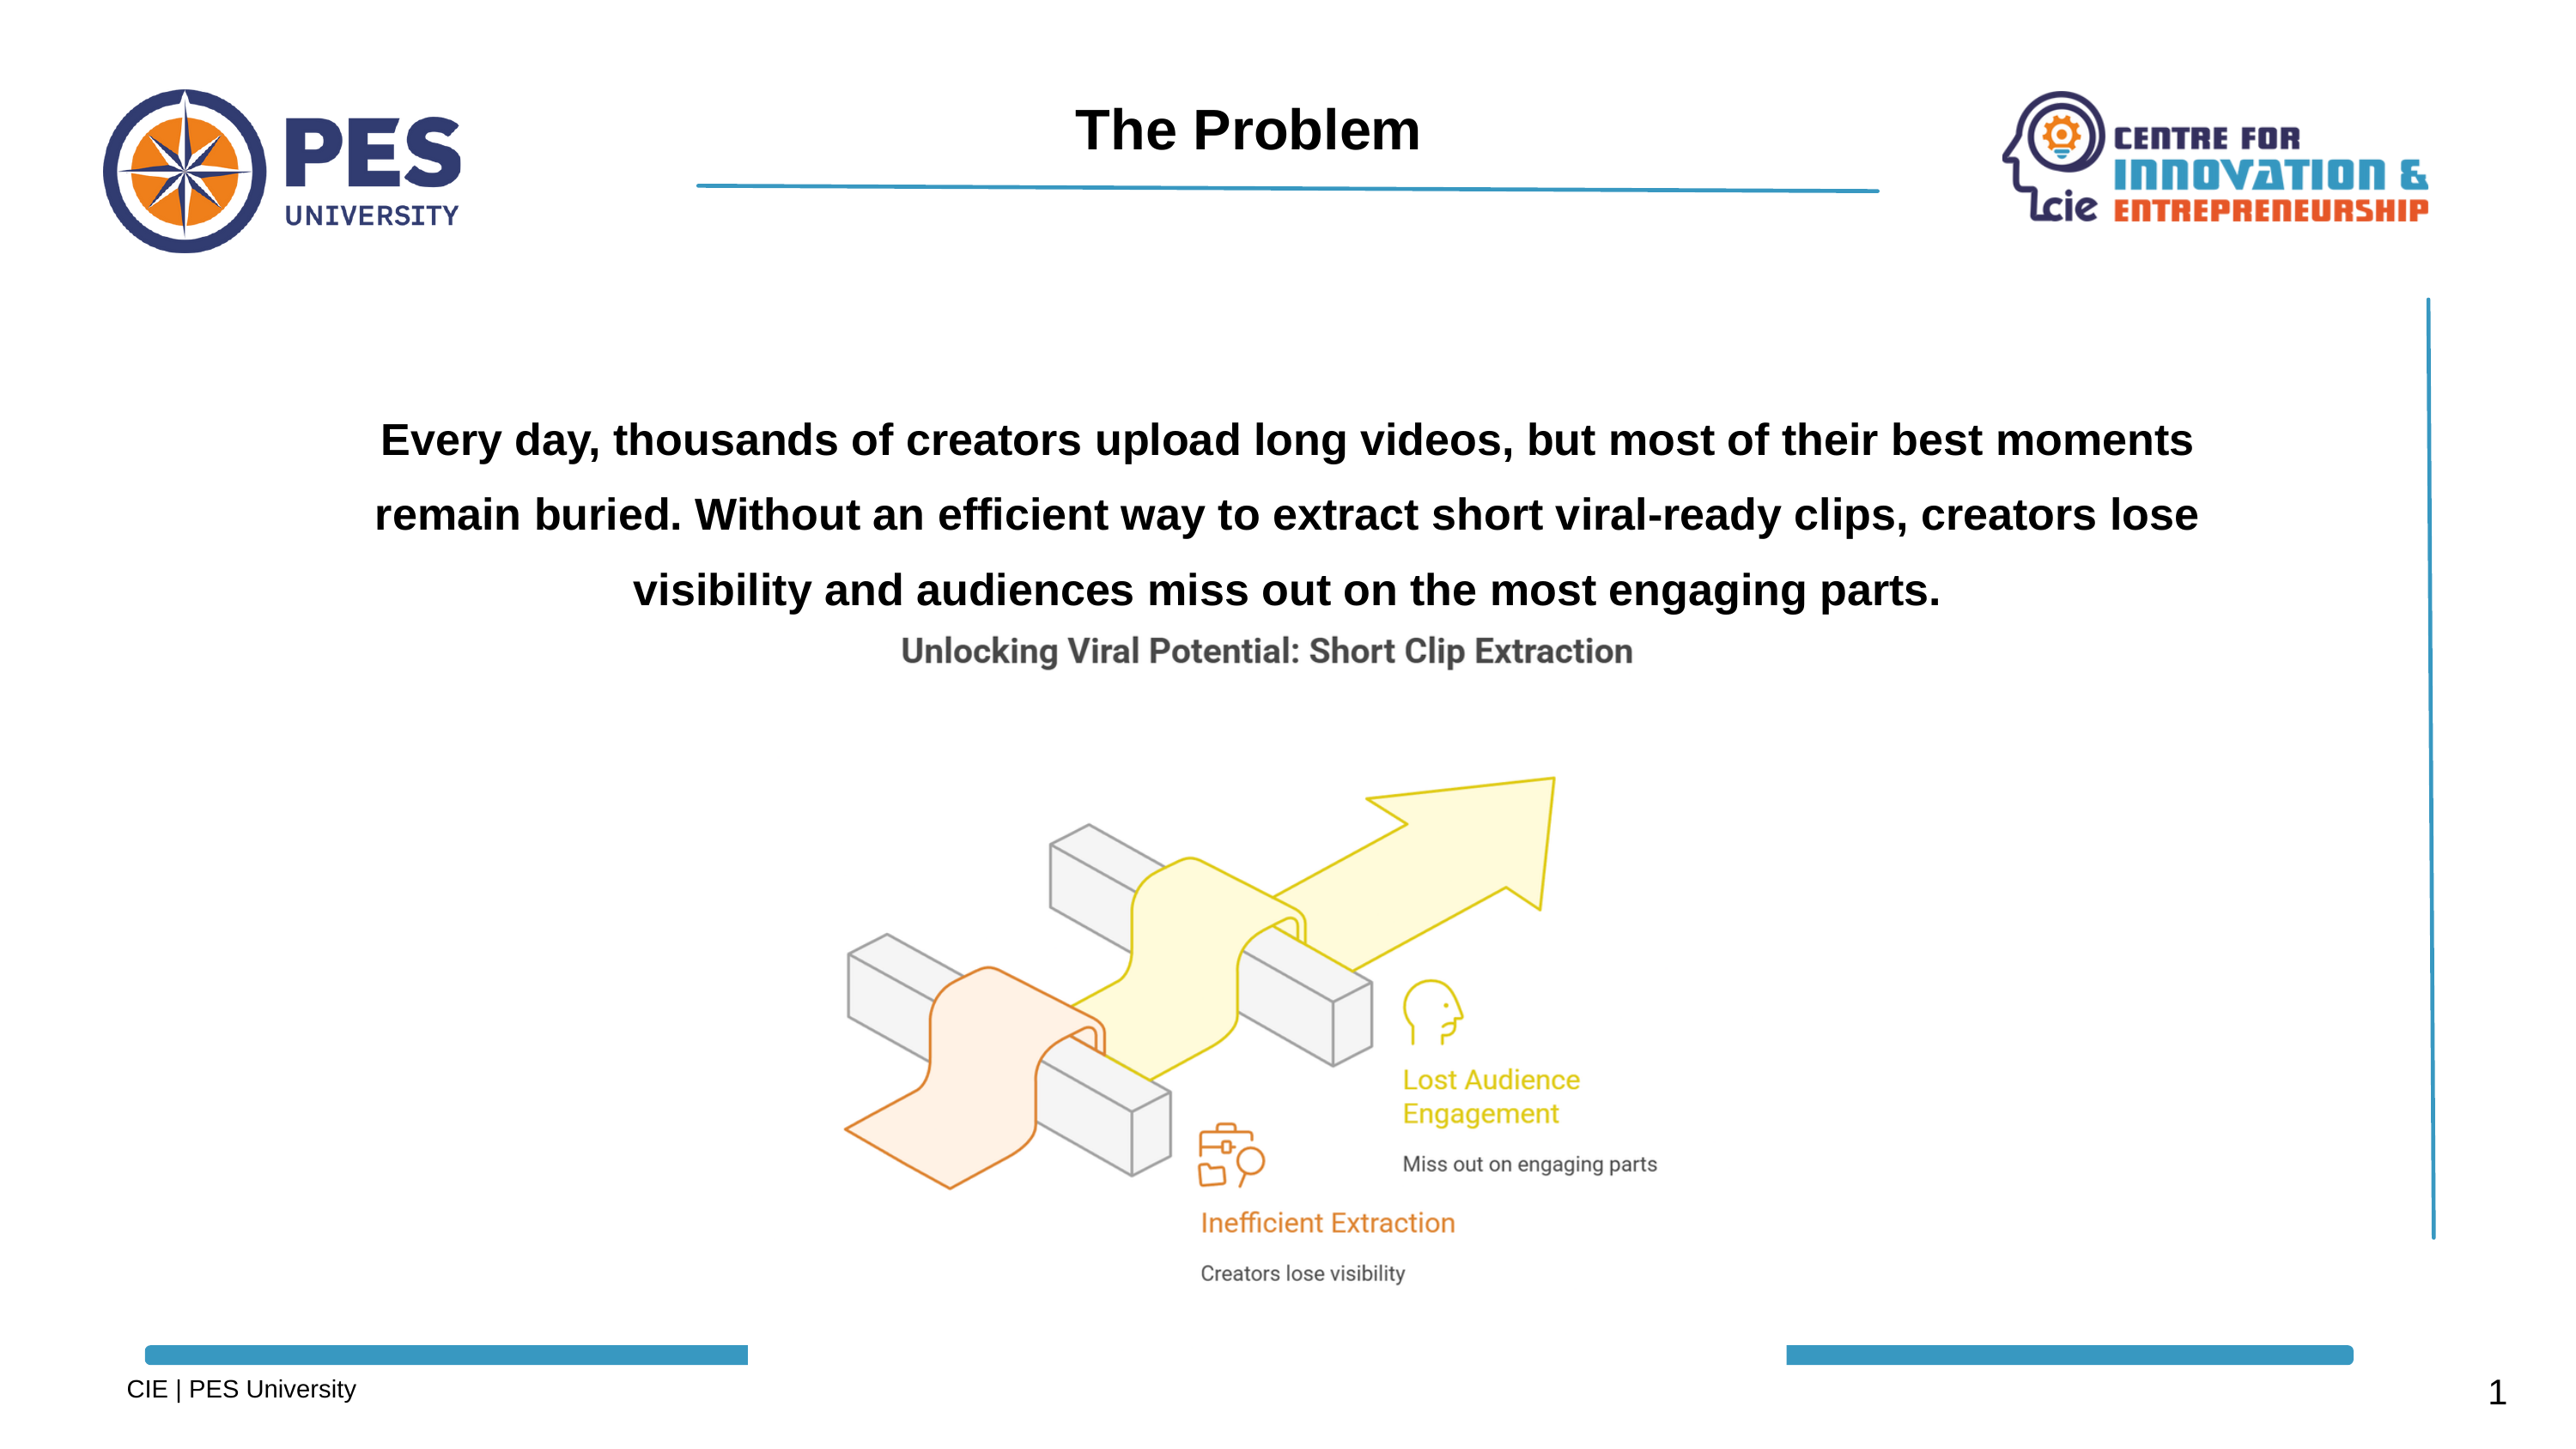

The Problem

Every day, thousands of creators upload long videos, but most of their best moments remain buried. Without an efficient way to extract short viral-ready clips, creators lose visibility and audiences miss out on the most engaging parts.

1

CIE | PES University